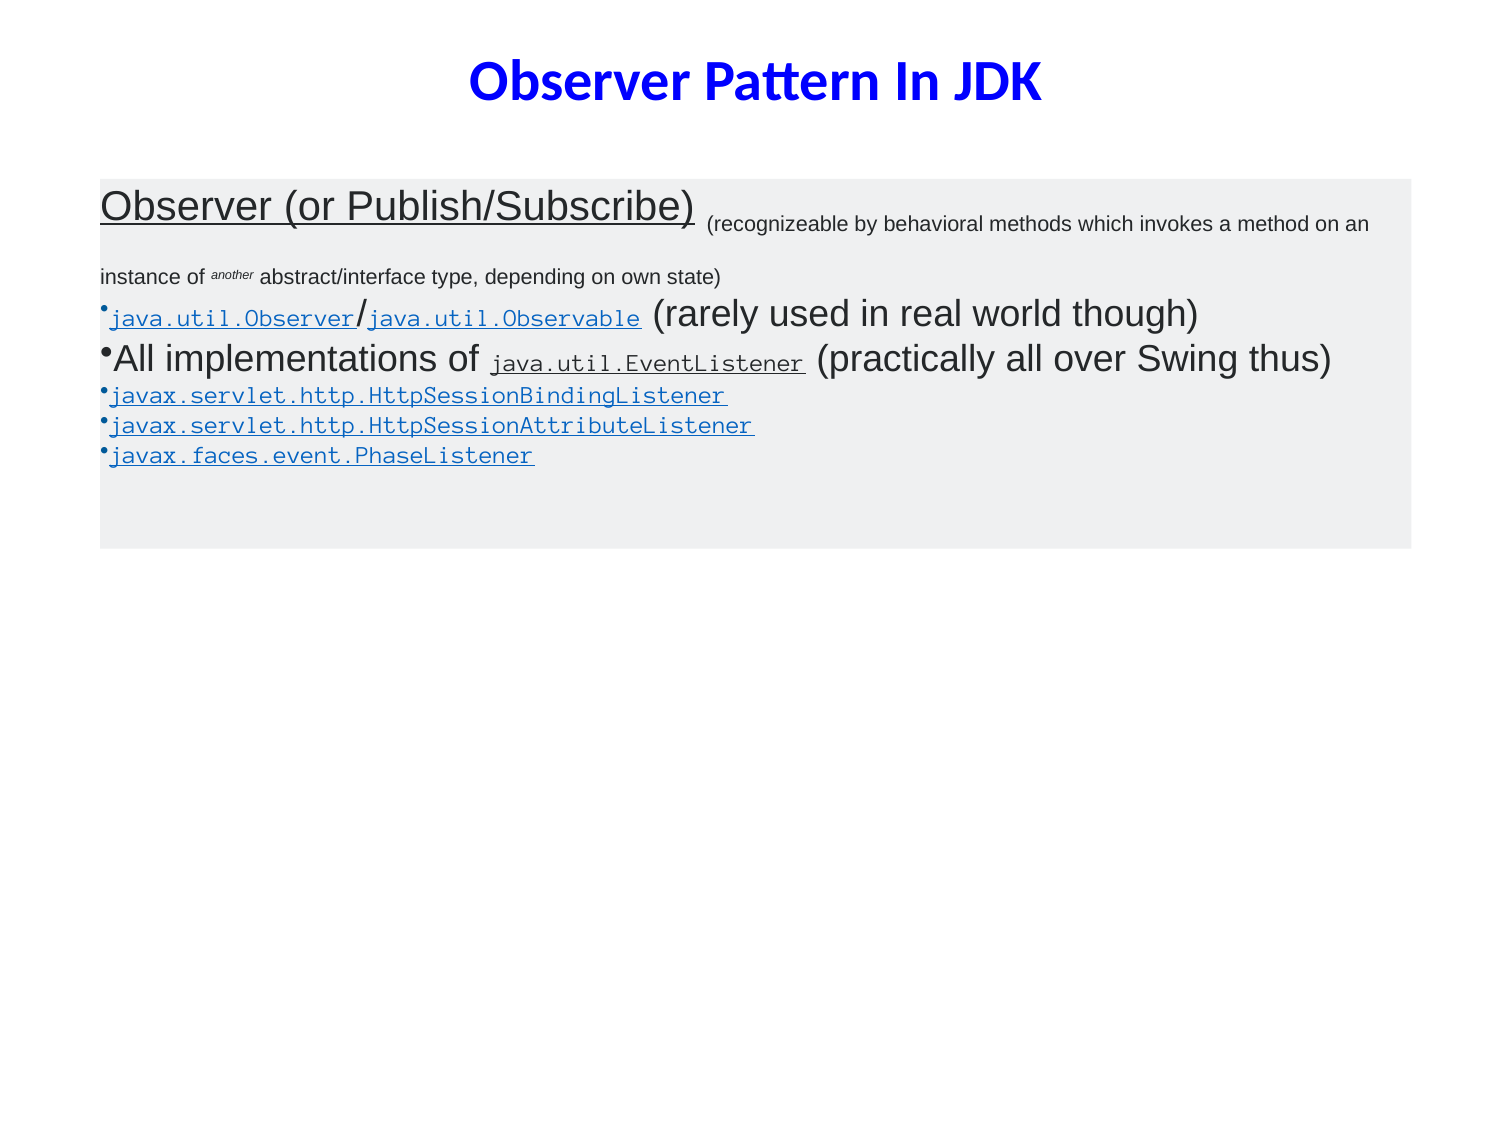

Observer Pattern In JDK
Observer (or Publish/Subscribe) (recognizeable by behavioral methods which invokes a method on an instance of another abstract/interface type, depending on own state)
java.util.Observer/java.util.Observable (rarely used in real world though)
All implementations of java.util.EventListener (practically all over Swing thus)
javax.servlet.http.HttpSessionBindingListener
javax.servlet.http.HttpSessionAttributeListener
javax.faces.event.PhaseListener